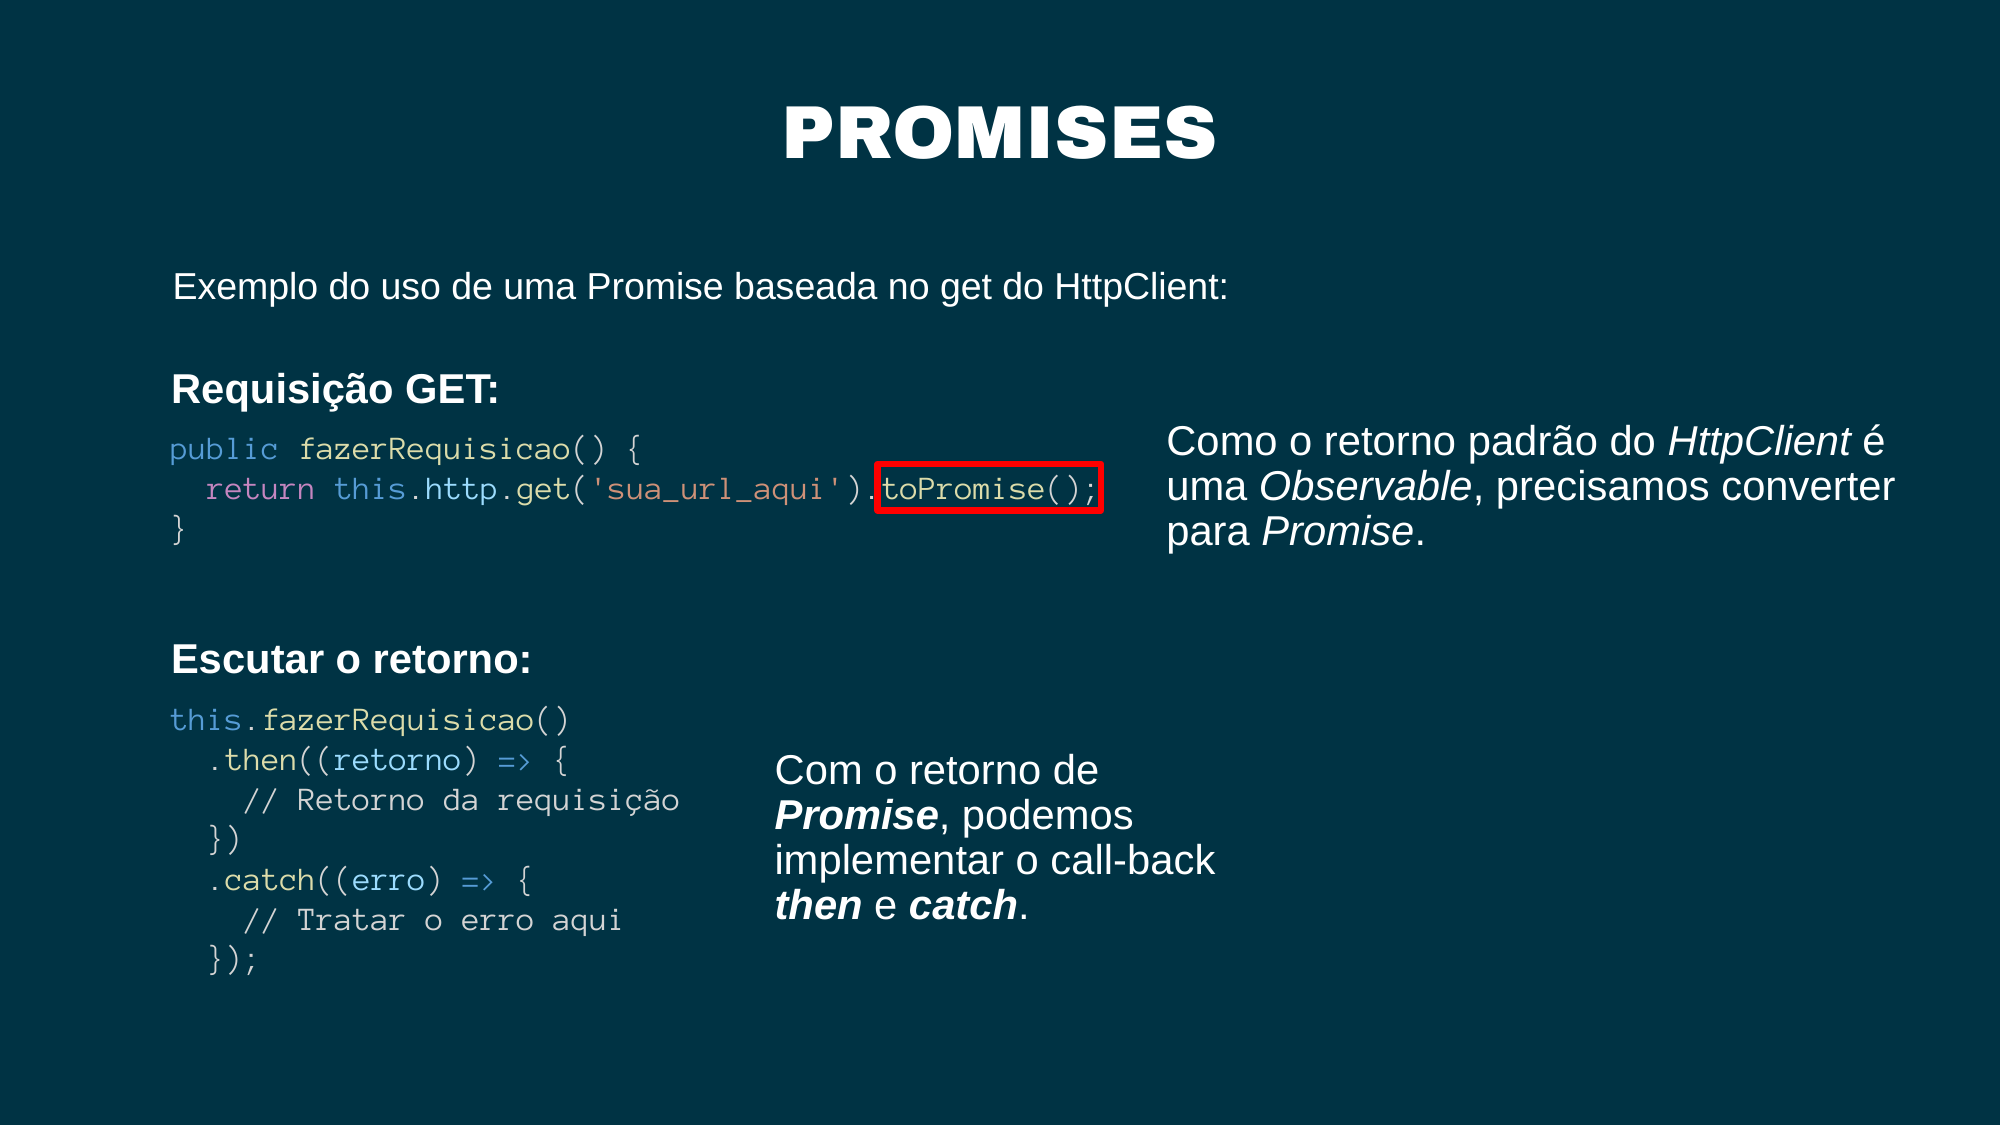

# Promises
Exemplo do uso de uma Promise baseada no get do HttpClient:
Requisição GET:
Como o retorno padrão do HttpClient é uma Observable, precisamos converter para Promise.
public fazerRequisicao() {
  return this.http.get('sua_url_aqui').toPromise();
}

Escutar o retorno:
this.fazerRequisicao()
  .then((retorno) => {
    // Retorno da requisição
  })
  .catch((erro) => {
    // Tratar o erro aqui
  });
Com o retorno de Promise, podemos implementar o call-back then e catch.